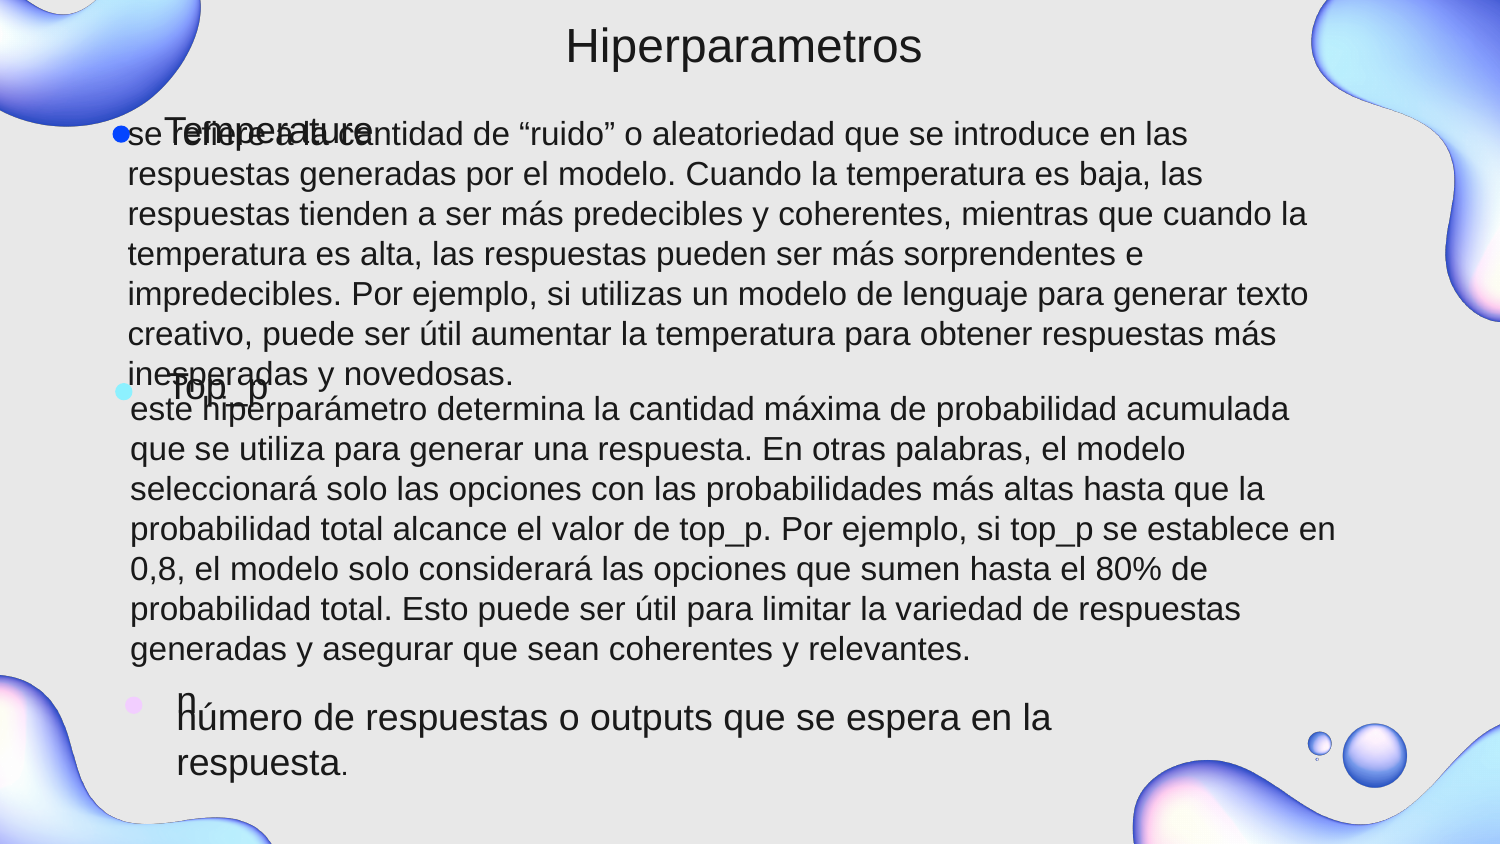

# Hiperparametros
Temperature

se refiere a la cantidad de “ruido” o aleatoriedad que se introduce en las respuestas generadas por el modelo. Cuando la temperatura es baja, las respuestas tienden a ser más predecibles y coherentes, mientras que cuando la temperatura es alta, las respuestas pueden ser más sorprendentes e impredecibles. Por ejemplo, si utilizas un modelo de lenguaje para generar texto creativo, puede ser útil aumentar la temperatura para obtener respuestas más inesperadas y novedosas.
Top_p

este hiperparámetro determina la cantidad máxima de probabilidad acumulada que se utiliza para generar una respuesta. En otras palabras, el modelo seleccionará solo las opciones con las probabilidades más altas hasta que la probabilidad total alcance el valor de top_p. Por ejemplo, si top_p se establece en 0,8, el modelo solo considerará las opciones que sumen hasta el 80% de probabilidad total. Esto puede ser útil para limitar la variedad de respuestas generadas y asegurar que sean coherentes y relevantes.
n
número de respuestas o outputs que se espera en la respuesta.